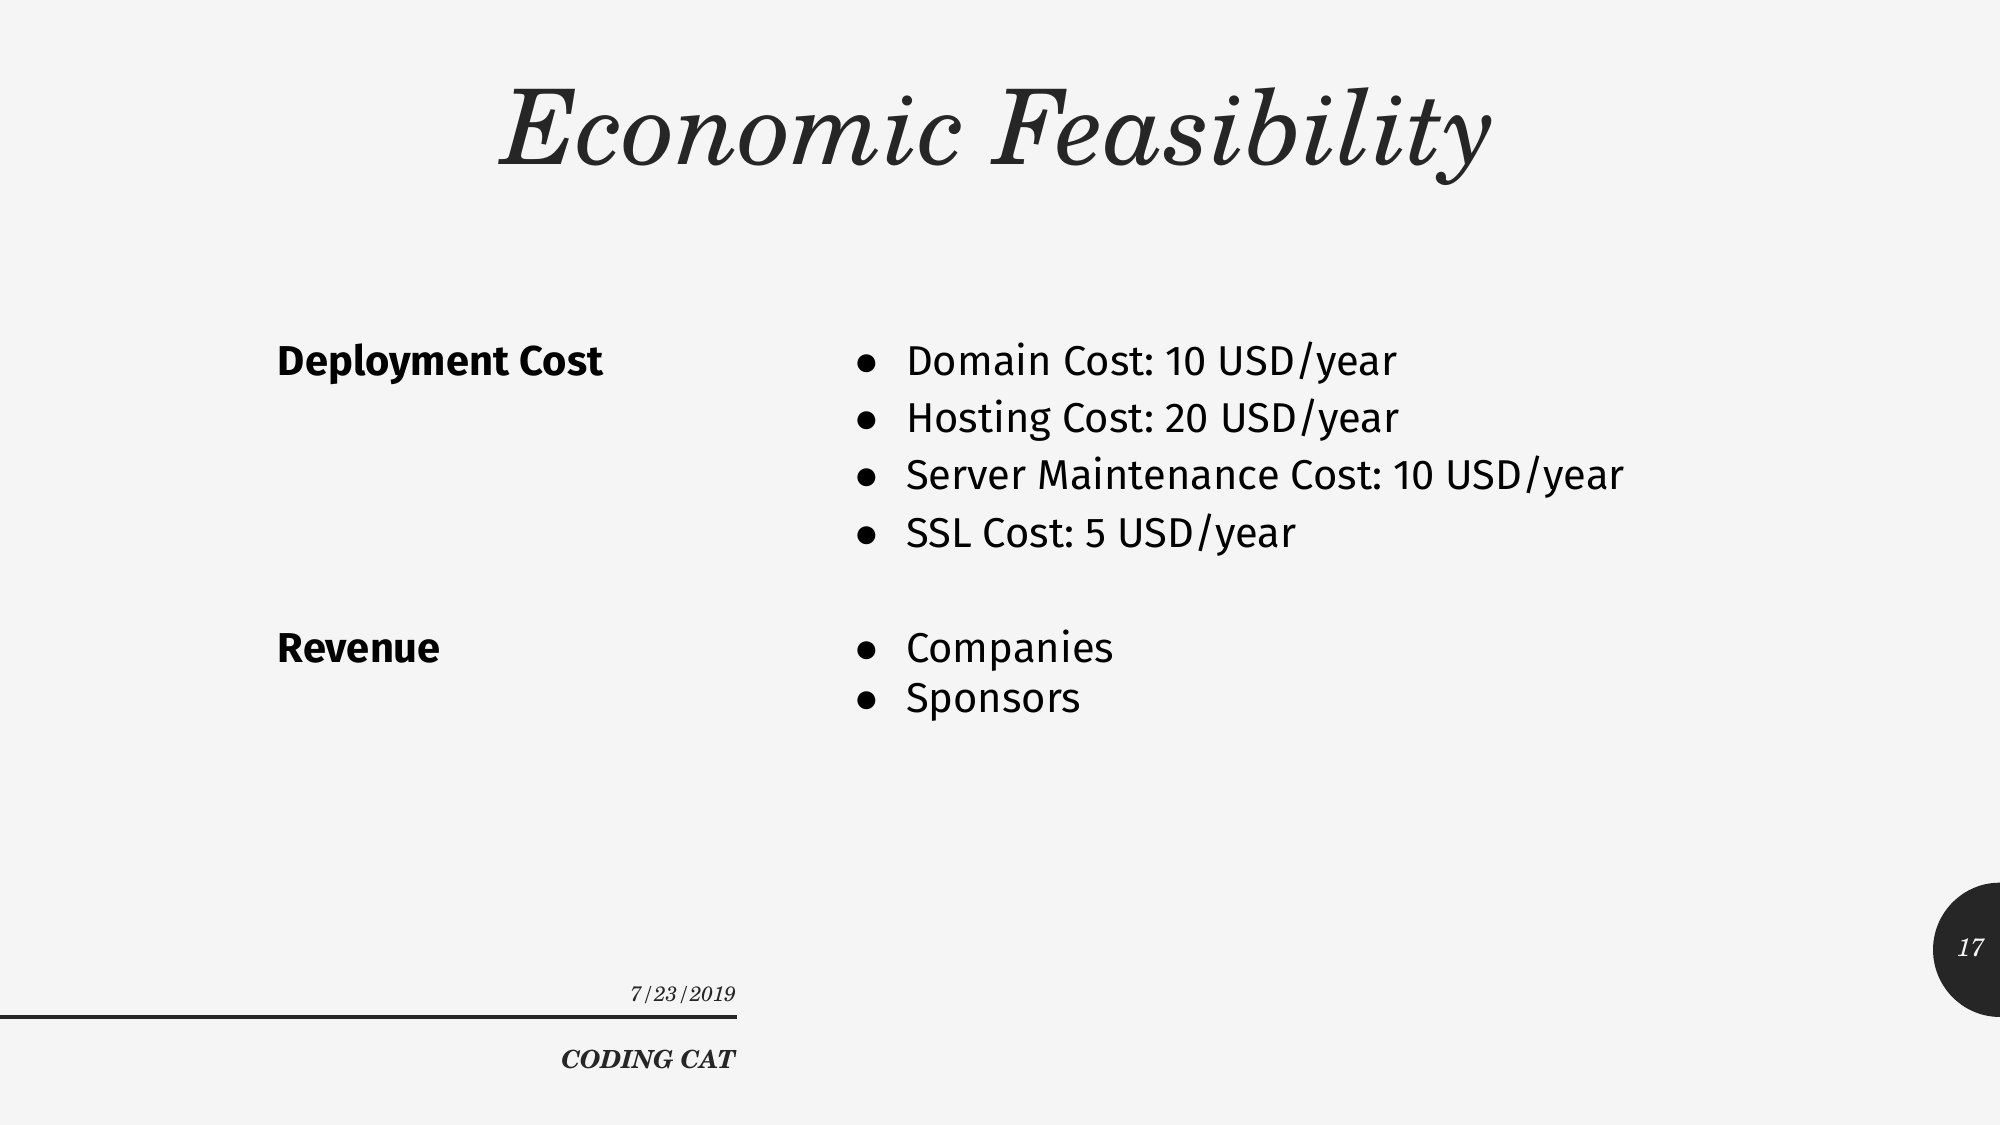

Economic Feasibility
| Deployment Cost | Domain Cost: 10 USD/year Hosting Cost: 20 USD/year Server Maintenance Cost: 10 USD/year SSL Cost: 5 USD/year |
| --- | --- |
| Revenue | Companies Sponsors |
17
7/23/2019
CODING CAT